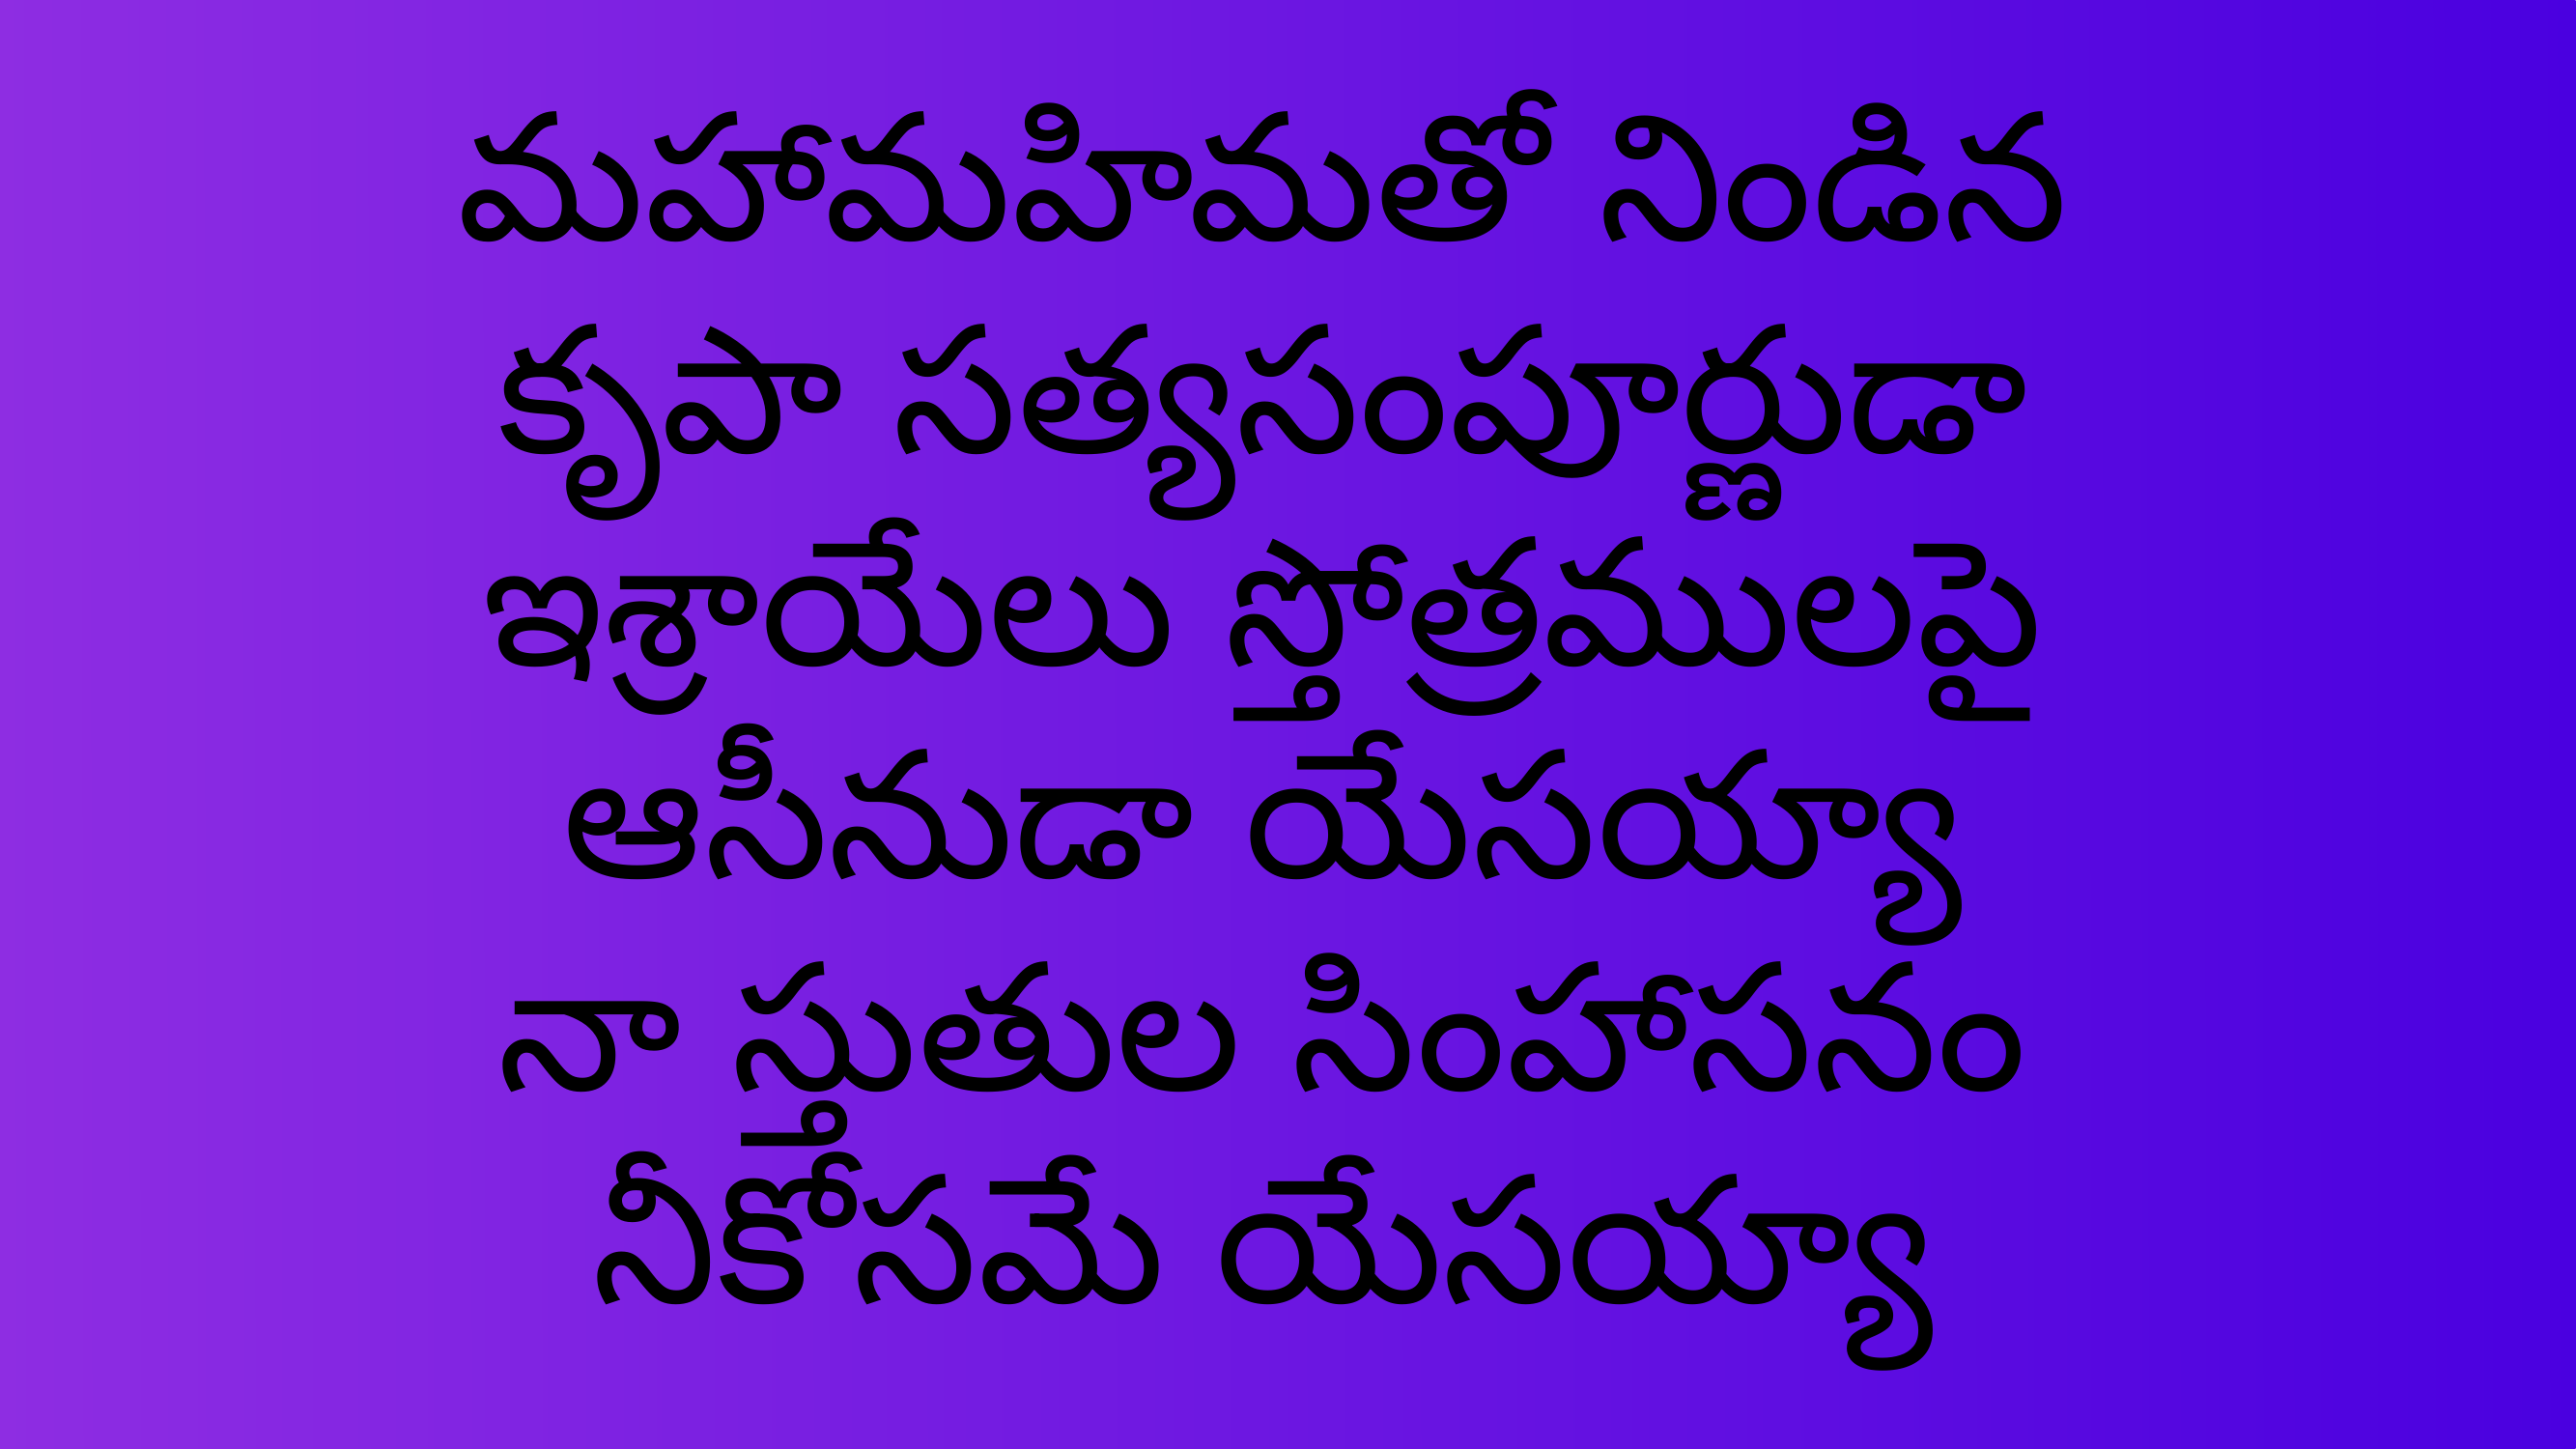

మహామహిమతో నిండిన
కృపా సత్యసంపూర్ణుడా
ఇశ్రాయేలు స్తోత్రములపై
ఆసీనుడా యేసయ్యా
నా స్తుతుల సింహాసనం
నీకోసమే యేసయ్యా